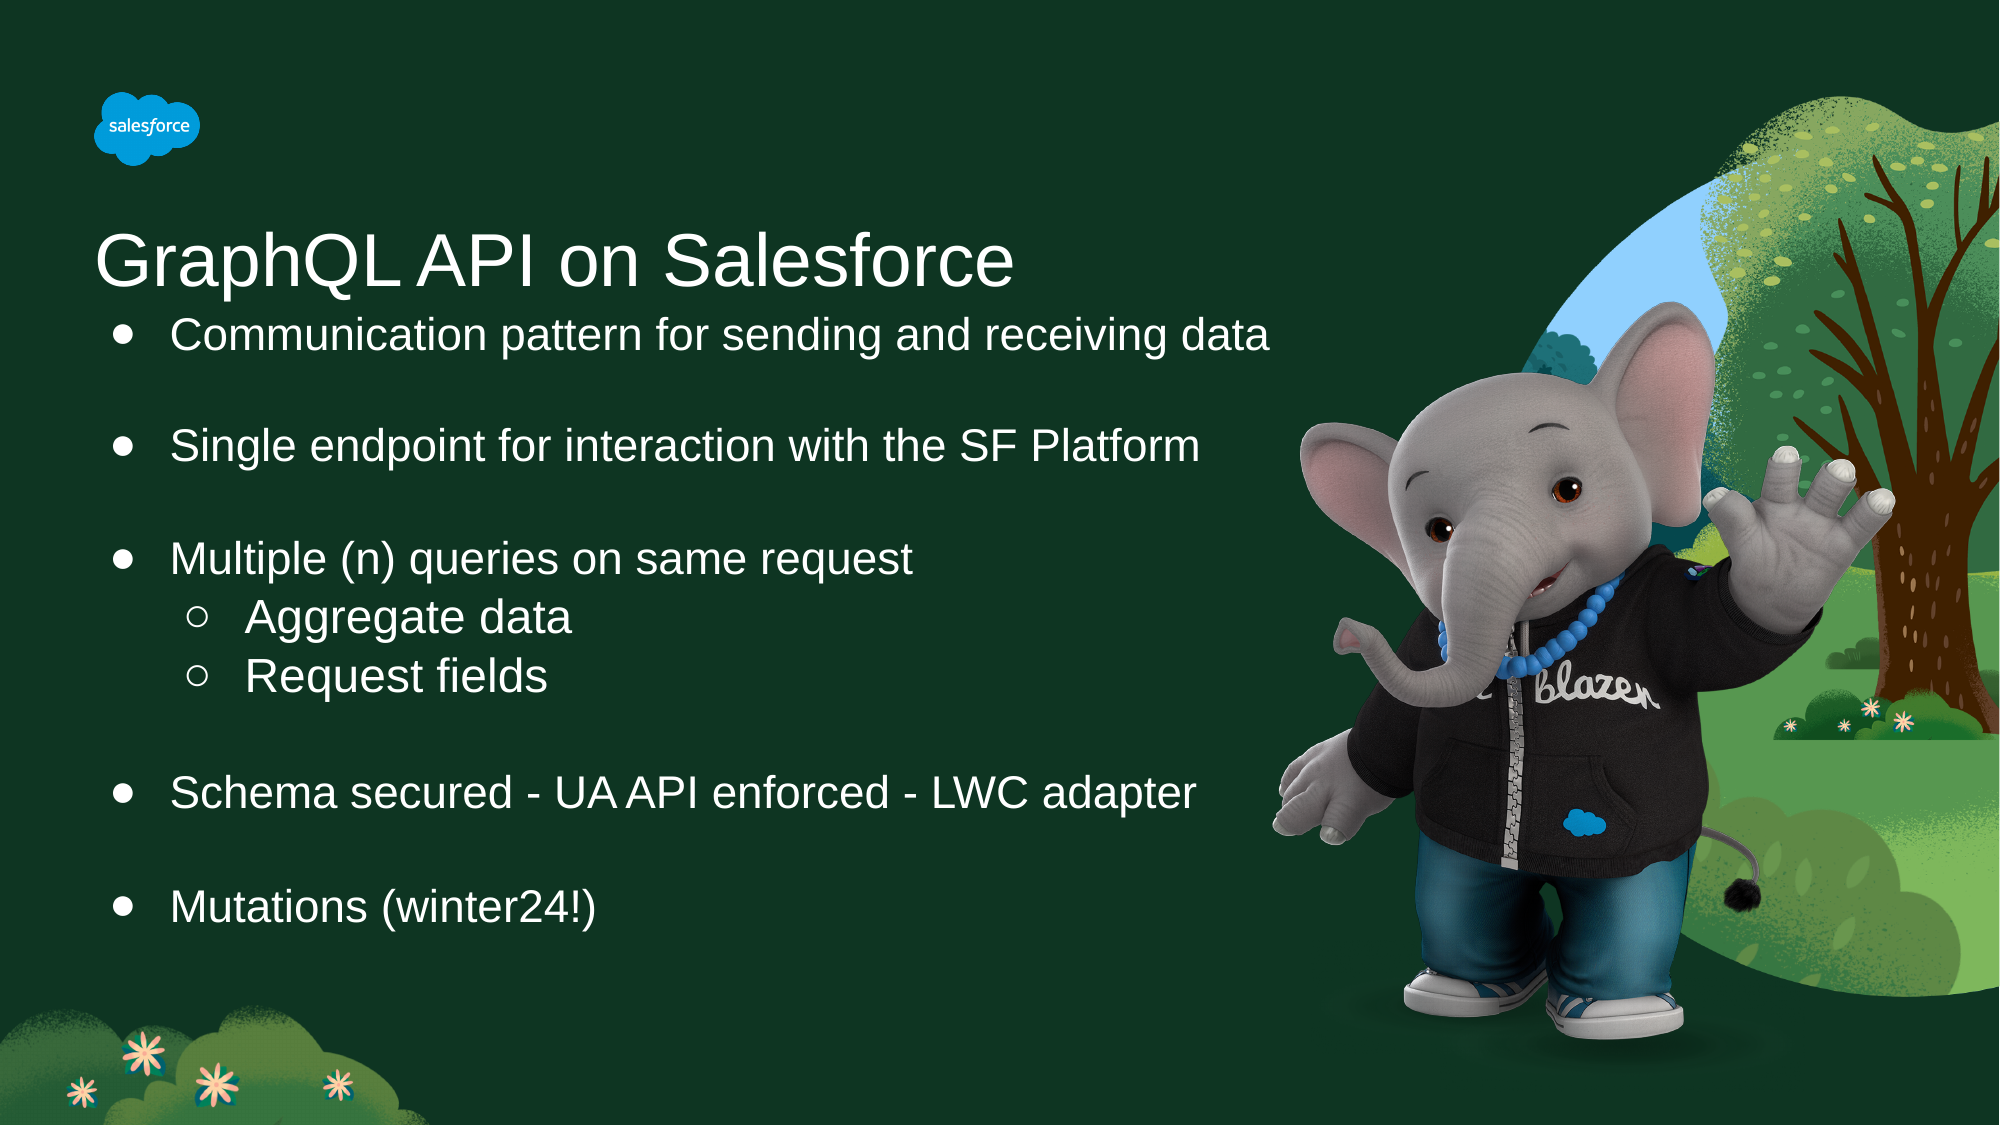

# GraphQL API on Salesforce
Communication pattern for sending and receiving data
Single endpoint for interaction with the SF Platform
Multiple (n) queries on same request
Aggregate data
Request fields
Schema secured - UA API enforced - LWC adapter
Mutations (winter24!)